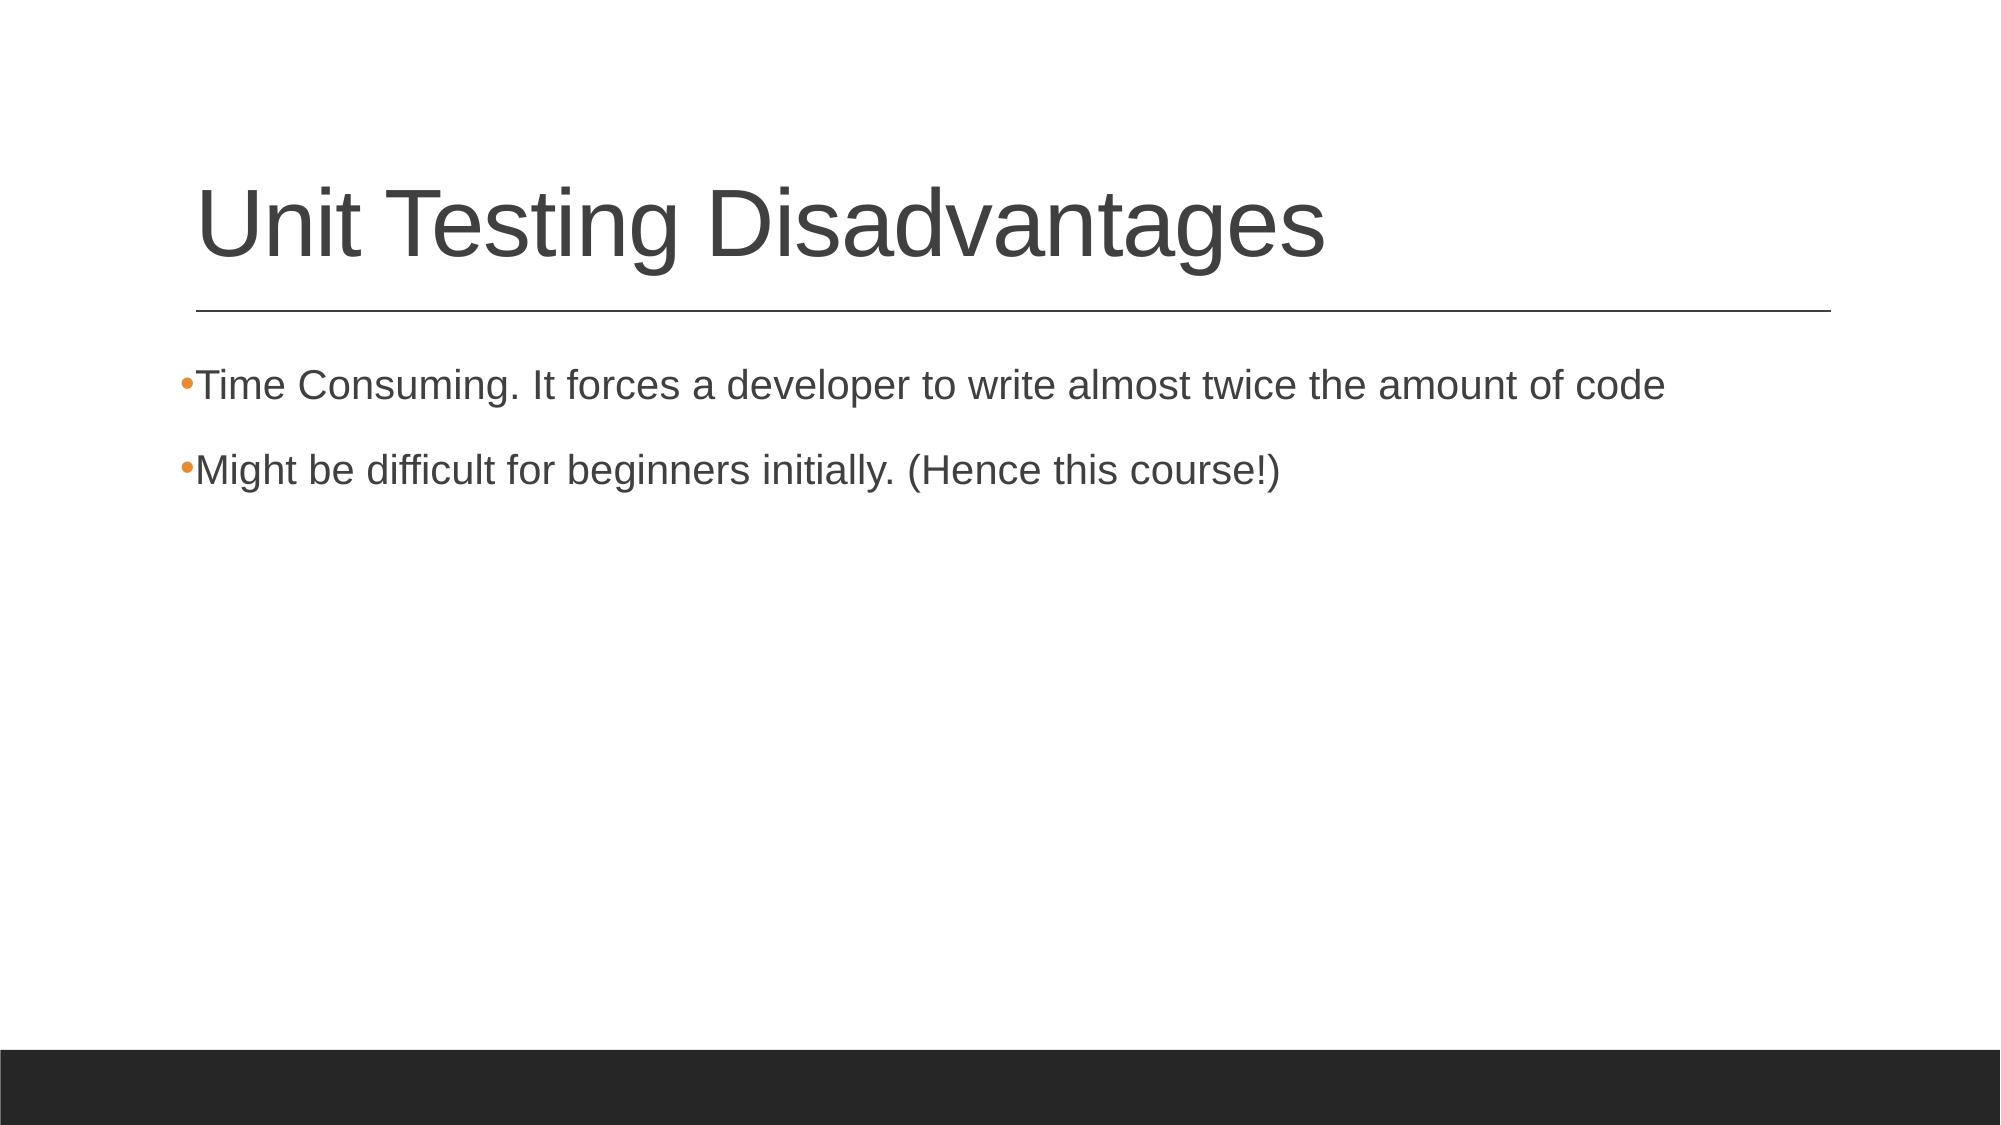

# Unit Testing Disadvantages
Time Consuming. It forces a developer to write almost twice the amount of code
Might be difficult for beginners initially. (Hence this course!)